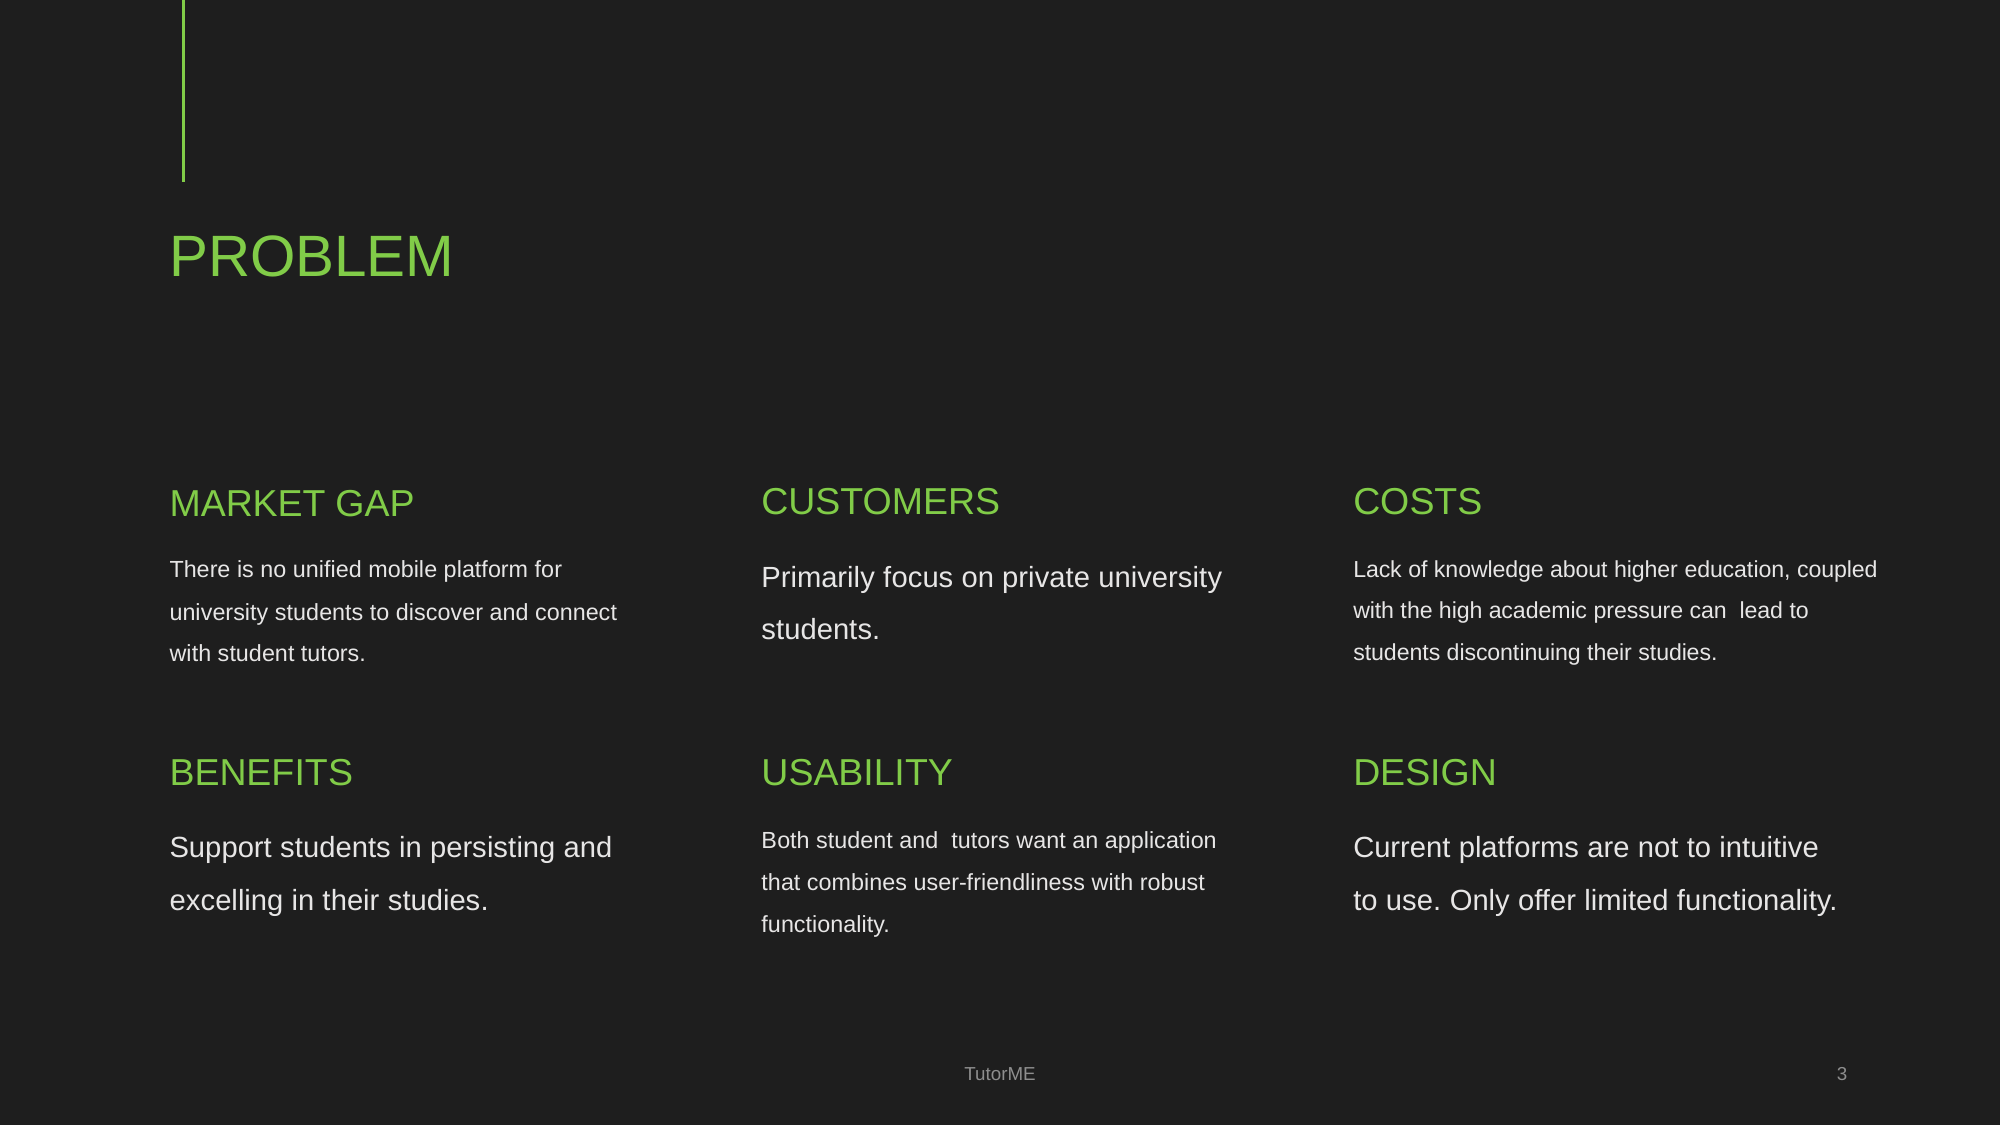

# Problem
Market gap
Customers
Costs
There is no unified mobile platform for university students to discover and connect with student tutors.
Primarily focus on private university students.
Lack of knowledge about higher education, coupled with the high academic pressure can  lead to students discontinuing their studies.

BENEFITS
usability
Design
Support students in persisting and excelling in their studies.
Both student and  tutors want an application that combines user-friendliness with robust functionality.
Current platforms are not to intuitive to use. Only offer limited functionality.

TutorME
3